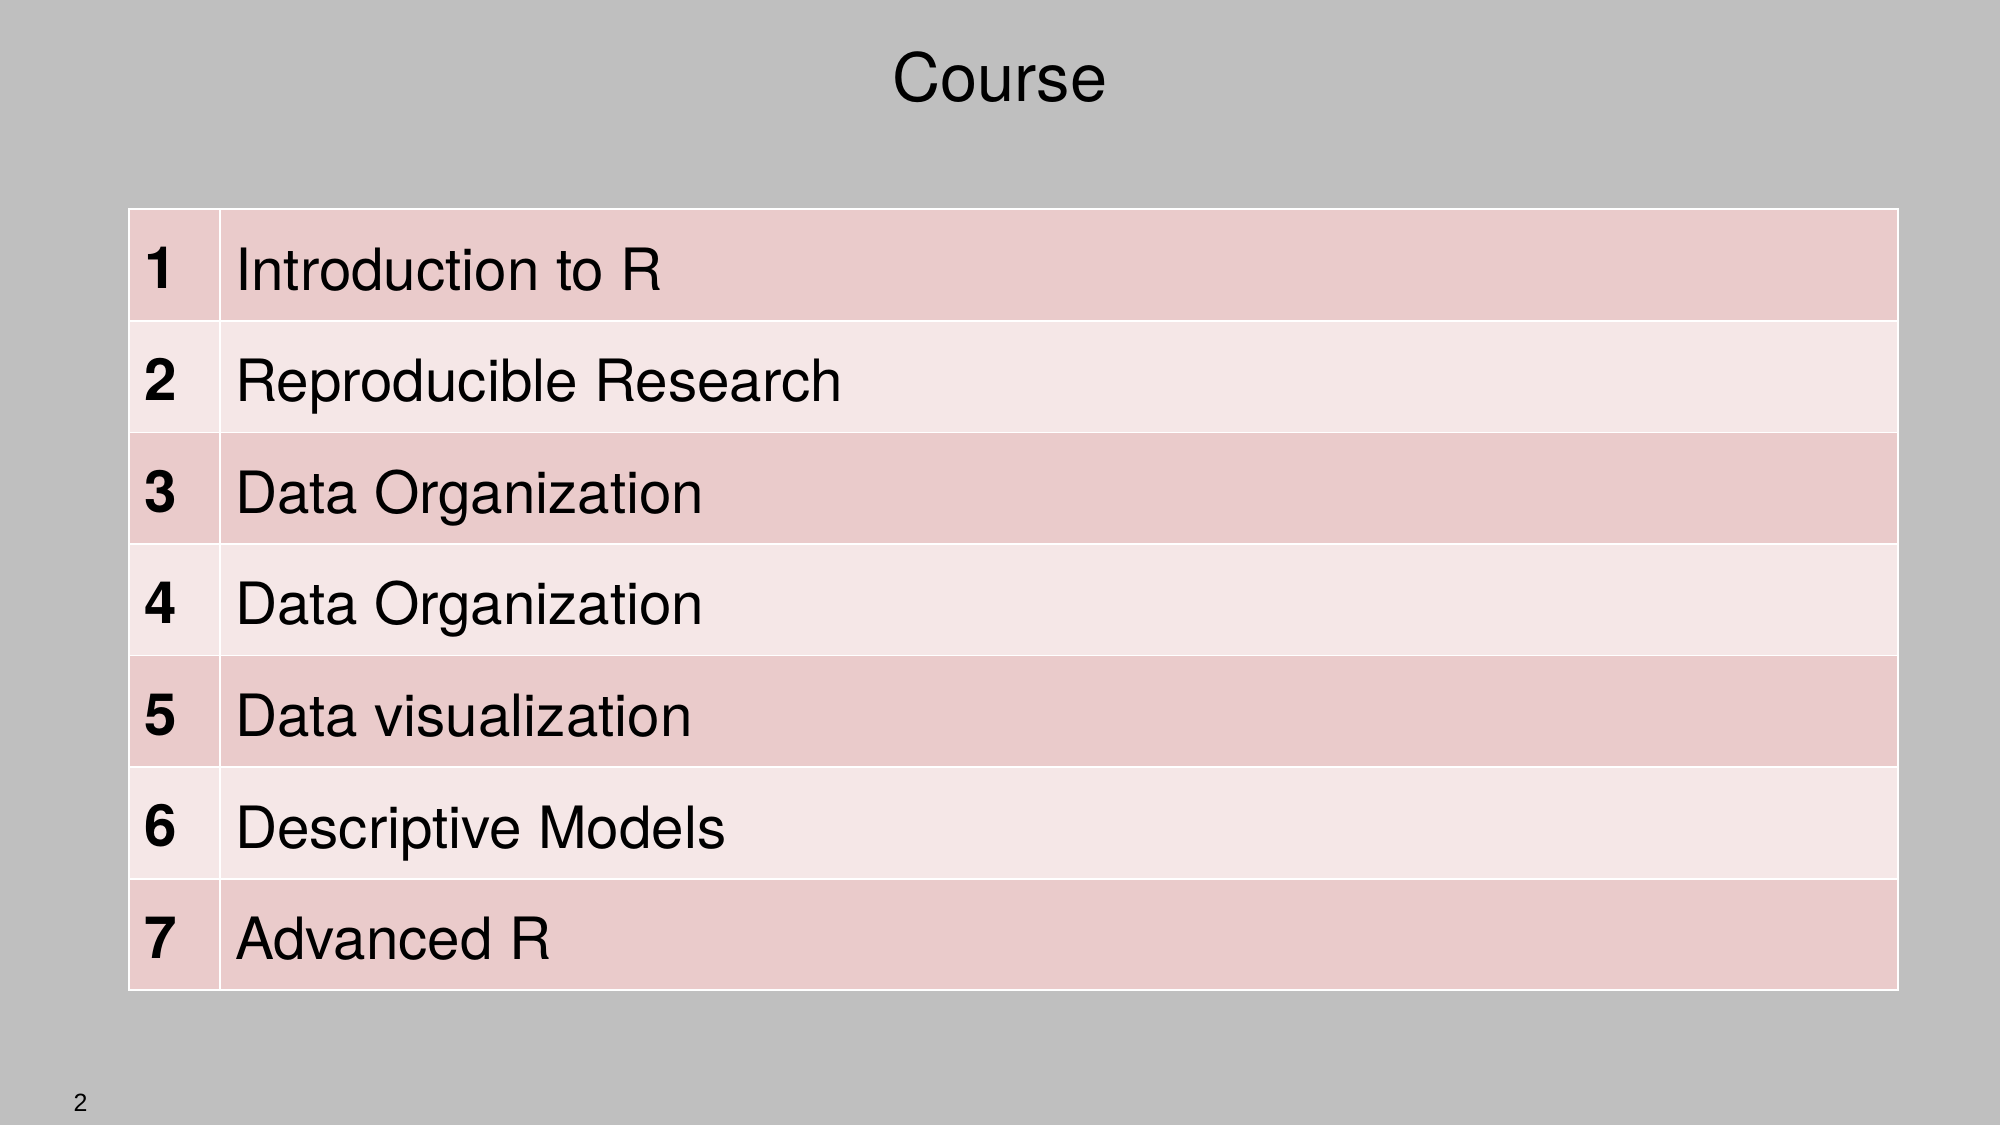

# Course
| 1 | Introduction to R |
| --- | --- |
| 2 | Reproducible Research |
| 3 | Data Organization |
| 4 | Data Organization |
| 5 | Data visualization |
| 6 | Descriptive Models |
| 7 | Advanced R |